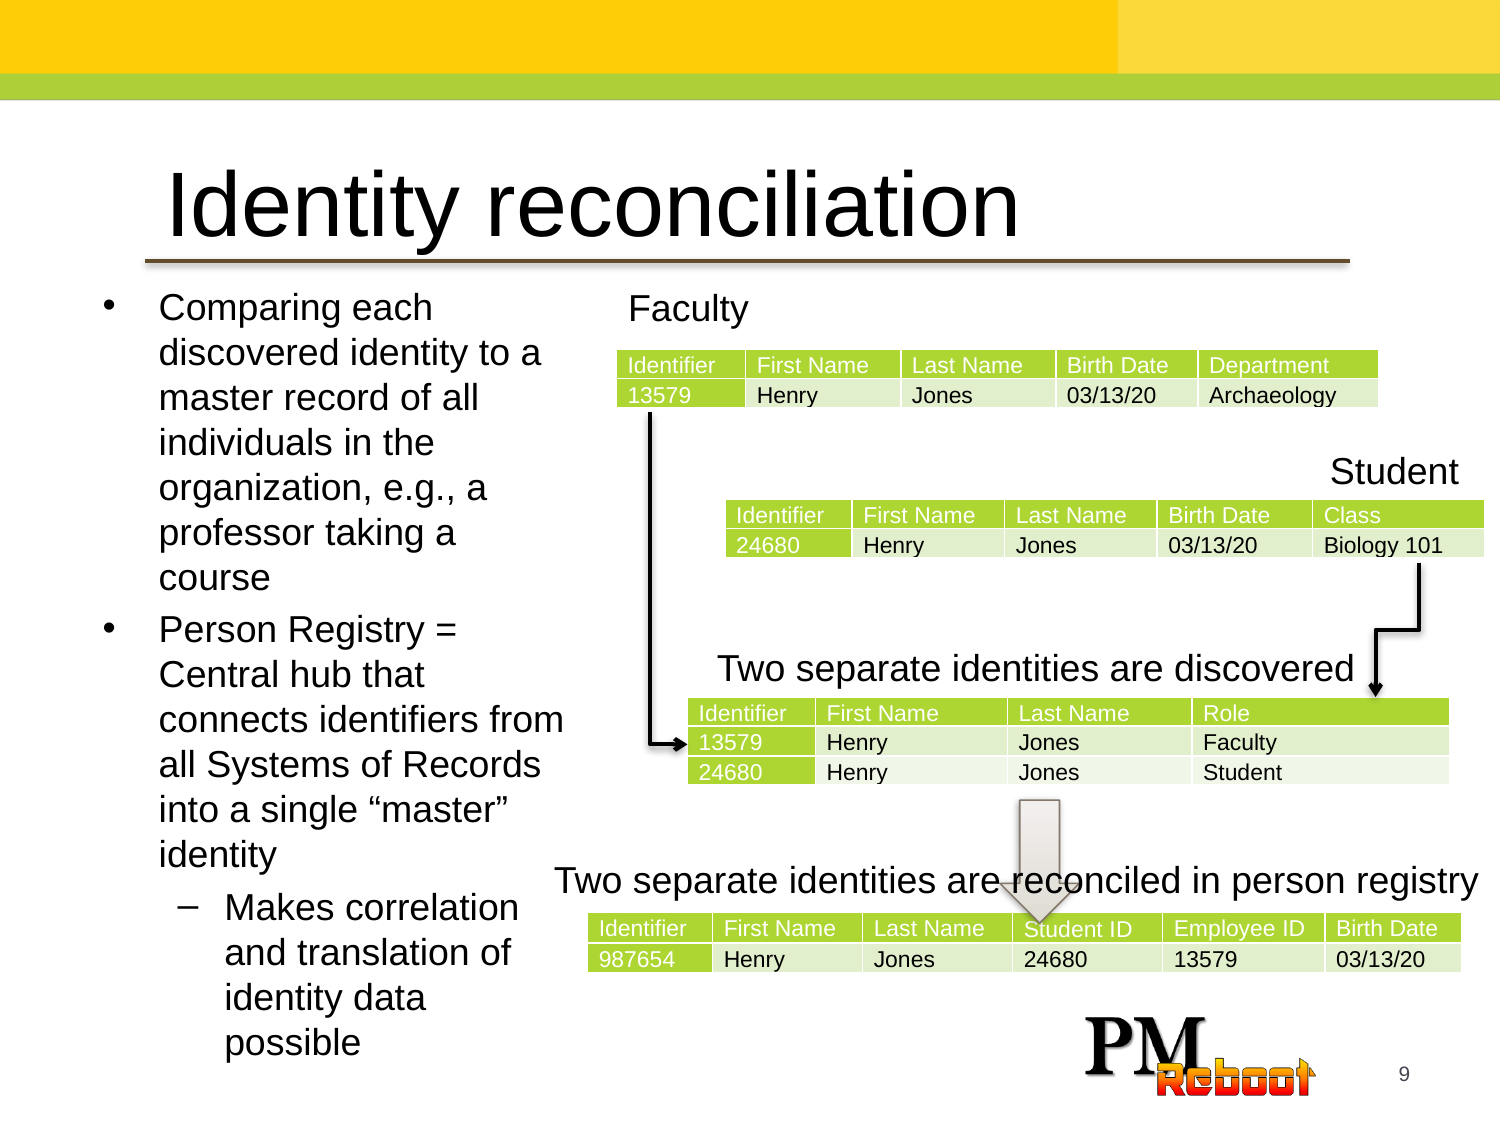

Identity reconciliation
Comparing each discovered identity to a master record of all individuals in the organization, e.g., a professor taking a course
Person Registry = Central hub that connects identifiers from all Systems of Records into a single “master” identity
Makes correlation and translation of identity data possible
Faculty
| Identifier | First Name | Last Name | Birth Date | Department |
| --- | --- | --- | --- | --- |
| 13579 | Henry | Jones | 03/13/20 | Archaeology |
Student
| Identifier | First Name | Last Name | Birth Date | Class |
| --- | --- | --- | --- | --- |
| 24680 | Henry | Jones | 03/13/20 | Biology 101 |
Two separate identities are discovered
| Identifier | First Name | Last Name | Role |
| --- | --- | --- | --- |
| 13579 | Henry | Jones | Faculty |
| 24680 | Henry | Jones | Student |

Two separate identities are reconciled in person registry
| Identifier | First Name | Last Name | Student ID | Employee ID | Birth Date |
| --- | --- | --- | --- | --- | --- |
| 987654 | Henry | Jones | 24680 | 13579 | 03/13/20 |
9